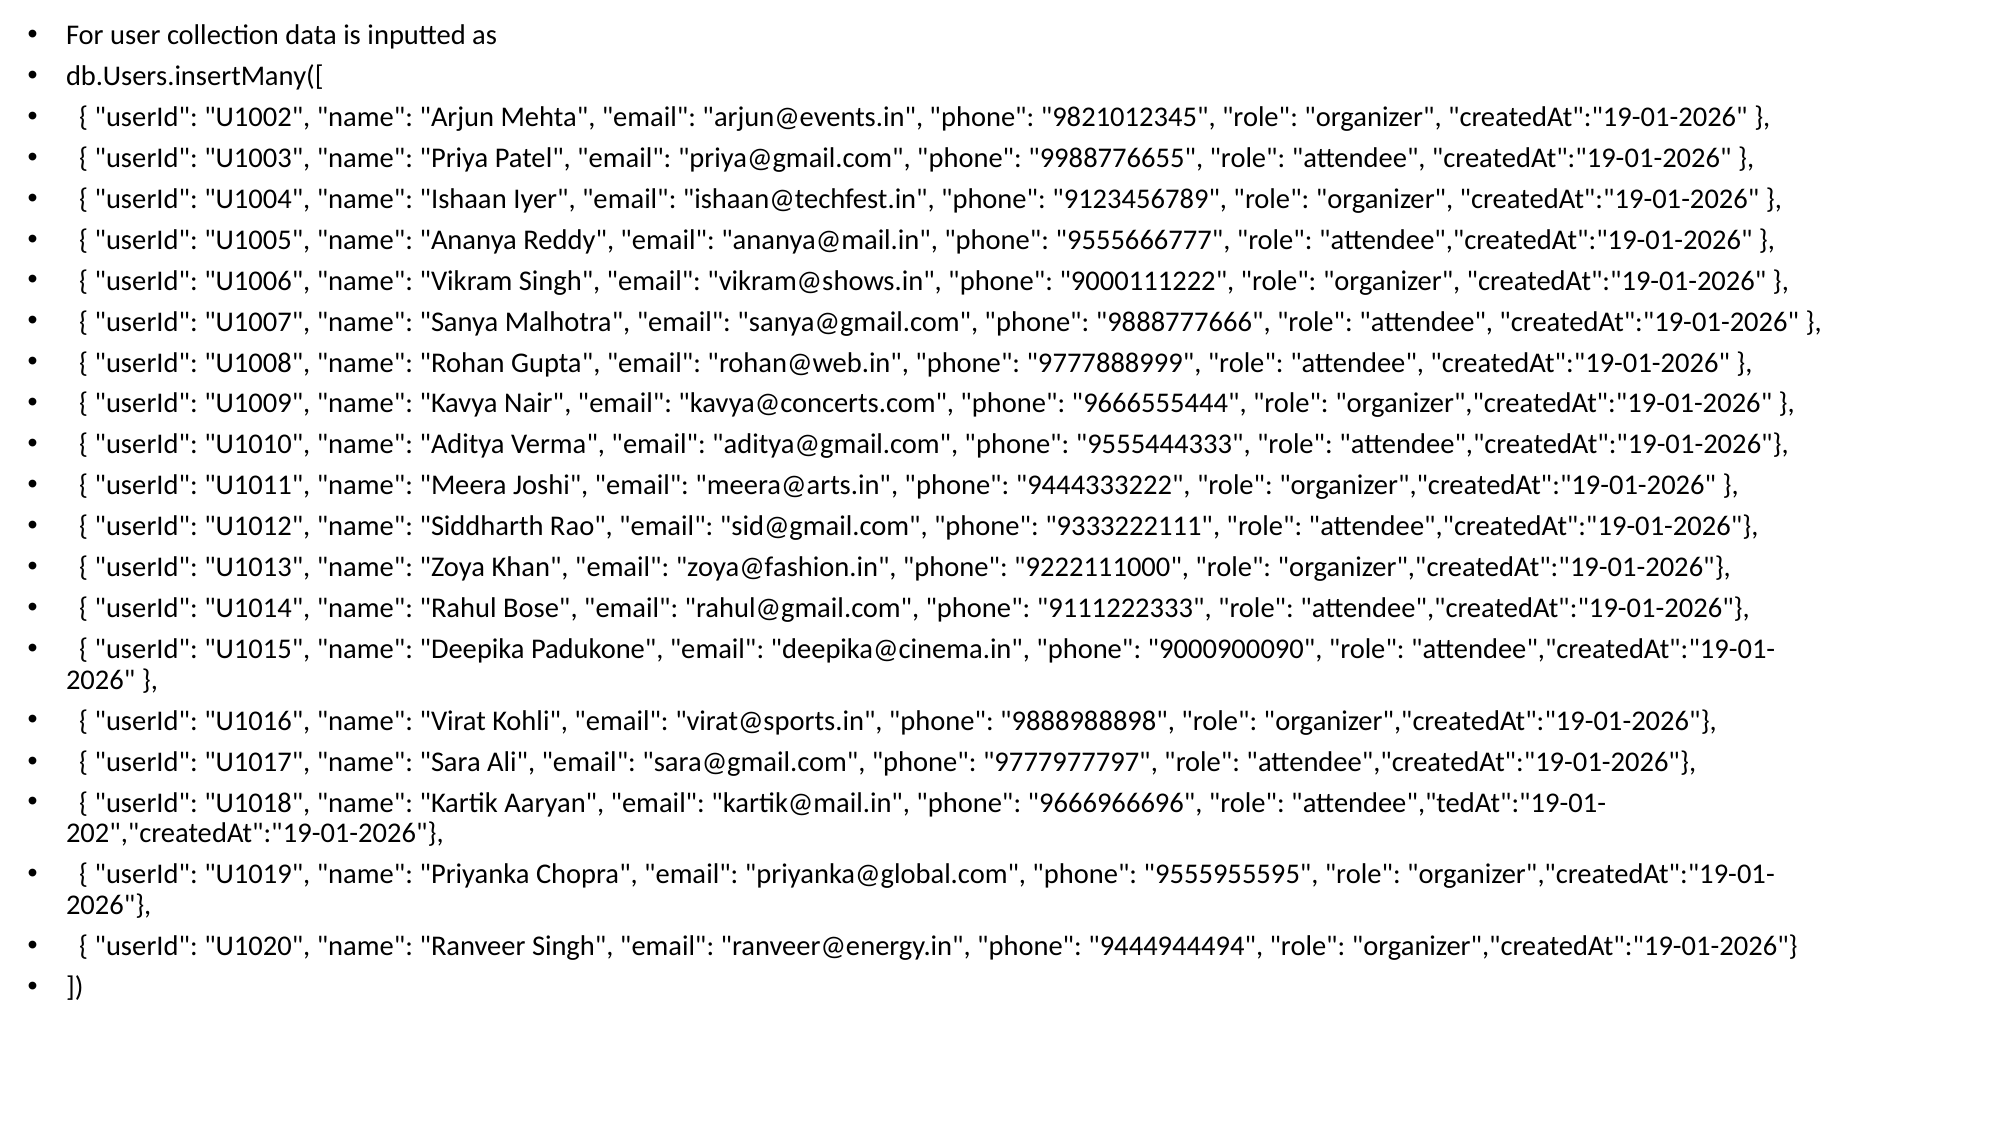

For user collection data is inputted as
db.Users.insertMany([
  { "userId": "U1002", "name": "Arjun Mehta", "email": "arjun@events.in", "phone": "9821012345", "role": "organizer", "createdAt":"19-01-2026" },
  { "userId": "U1003", "name": "Priya Patel", "email": "priya@gmail.com", "phone": "9988776655", "role": "attendee", "createdAt":"19-01-2026" },
  { "userId": "U1004", "name": "Ishaan Iyer", "email": "ishaan@techfest.in", "phone": "9123456789", "role": "organizer", "createdAt":"19-01-2026" },
  { "userId": "U1005", "name": "Ananya Reddy", "email": "ananya@mail.in", "phone": "9555666777", "role": "attendee","createdAt":"19-01-2026" },
  { "userId": "U1006", "name": "Vikram Singh", "email": "vikram@shows.in", "phone": "9000111222", "role": "organizer", "createdAt":"19-01-2026" },
  { "userId": "U1007", "name": "Sanya Malhotra", "email": "sanya@gmail.com", "phone": "9888777666", "role": "attendee", "createdAt":"19-01-2026" },
  { "userId": "U1008", "name": "Rohan Gupta", "email": "rohan@web.in", "phone": "9777888999", "role": "attendee", "createdAt":"19-01-2026" },
  { "userId": "U1009", "name": "Kavya Nair", "email": "kavya@concerts.com", "phone": "9666555444", "role": "organizer","createdAt":"19-01-2026" },
  { "userId": "U1010", "name": "Aditya Verma", "email": "aditya@gmail.com", "phone": "9555444333", "role": "attendee","createdAt":"19-01-2026"},
  { "userId": "U1011", "name": "Meera Joshi", "email": "meera@arts.in", "phone": "9444333222", "role": "organizer","createdAt":"19-01-2026" },
  { "userId": "U1012", "name": "Siddharth Rao", "email": "sid@gmail.com", "phone": "9333222111", "role": "attendee","createdAt":"19-01-2026"},
  { "userId": "U1013", "name": "Zoya Khan", "email": "zoya@fashion.in", "phone": "9222111000", "role": "organizer","createdAt":"19-01-2026"},
  { "userId": "U1014", "name": "Rahul Bose", "email": "rahul@gmail.com", "phone": "9111222333", "role": "attendee","createdAt":"19-01-2026"},
  { "userId": "U1015", "name": "Deepika Padukone", "email": "deepika@cinema.in", "phone": "9000900090", "role": "attendee","createdAt":"19-01-2026" },
  { "userId": "U1016", "name": "Virat Kohli", "email": "virat@sports.in", "phone": "9888988898", "role": "organizer","createdAt":"19-01-2026"},
  { "userId": "U1017", "name": "Sara Ali", "email": "sara@gmail.com", "phone": "9777977797", "role": "attendee","createdAt":"19-01-2026"},
  { "userId": "U1018", "name": "Kartik Aaryan", "email": "kartik@mail.in", "phone": "9666966696", "role": "attendee","tedAt":"19-01-202","createdAt":"19-01-2026"},
  { "userId": "U1019", "name": "Priyanka Chopra", "email": "priyanka@global.com", "phone": "9555955595", "role": "organizer","createdAt":"19-01-2026"},
  { "userId": "U1020", "name": "Ranveer Singh", "email": "ranveer@energy.in", "phone": "9444944494", "role": "organizer","createdAt":"19-01-2026"}
])